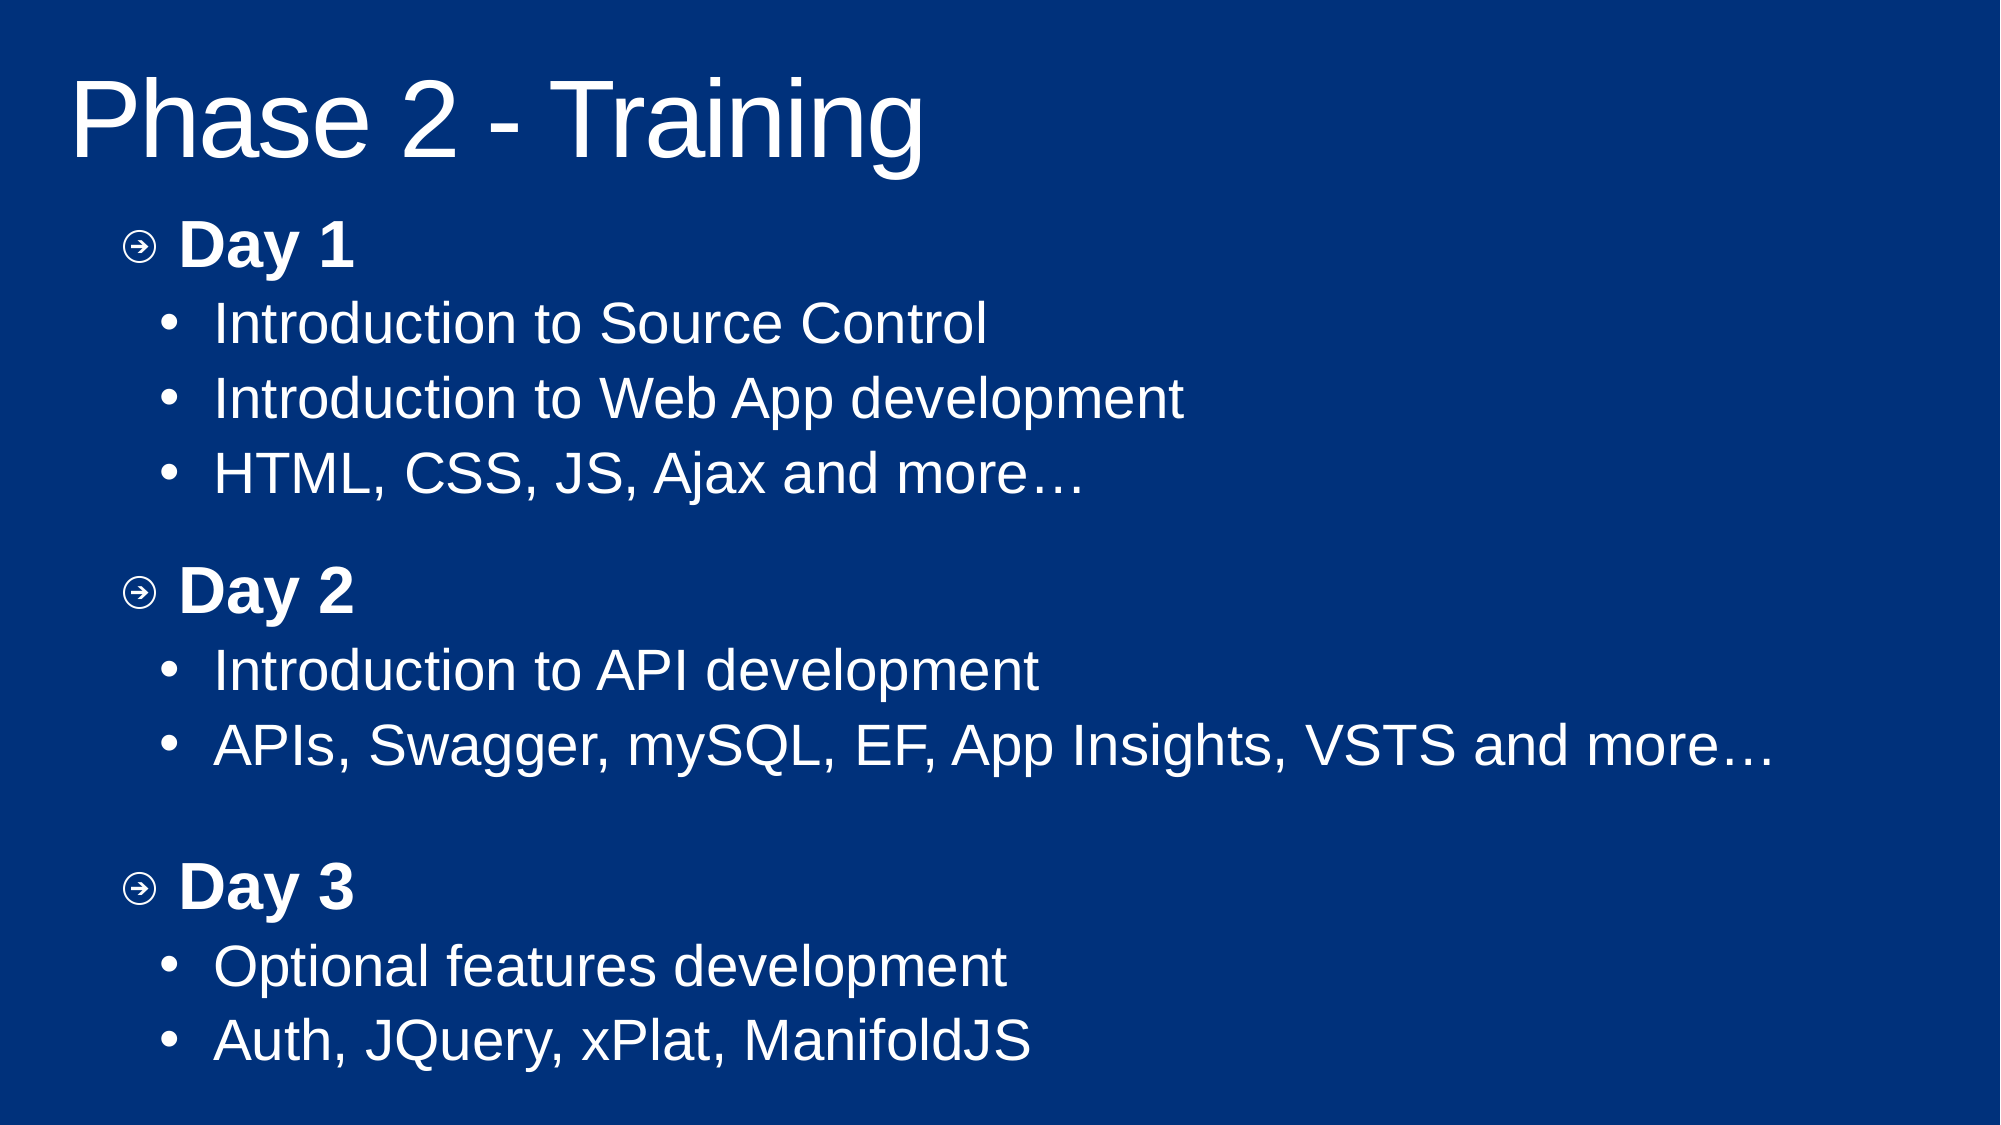

# Phase 2 - Training
 Day 1
 Introduction to Source Control
 Introduction to Web App development
 HTML, CSS, JS, Ajax and more…

 Day 2
 Introduction to API development
 APIs, Swagger, mySQL, EF, App Insights, VSTS and more…

 Day 3
 Optional features development
 Auth, JQuery, xPlat, ManifoldJS